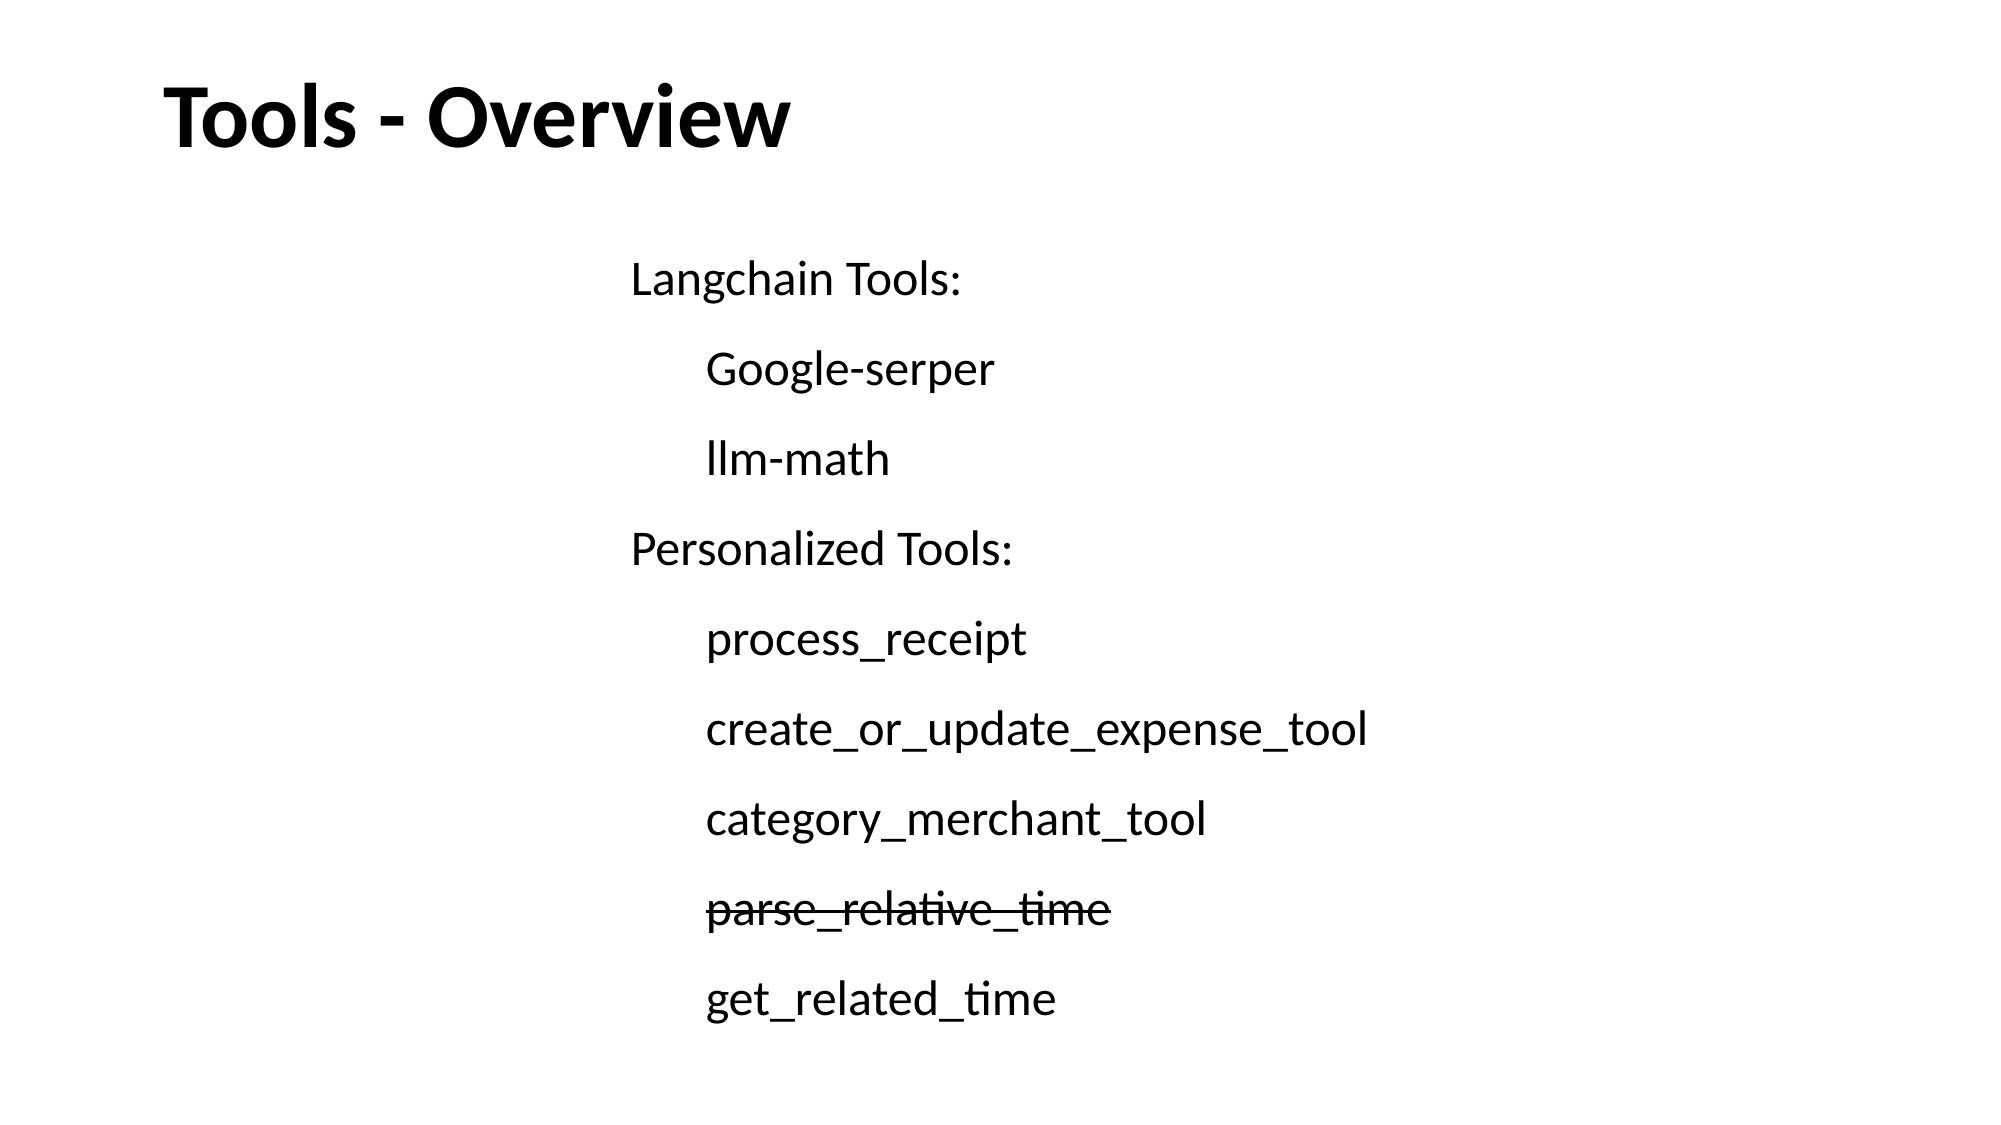

Tools - Overview
Langchain Tools:
Google-serper
llm-math
Personalized Tools:
process_receipt
create_or_update_expense_tool
category_merchant_tool
parse_relative_time
get_related_time